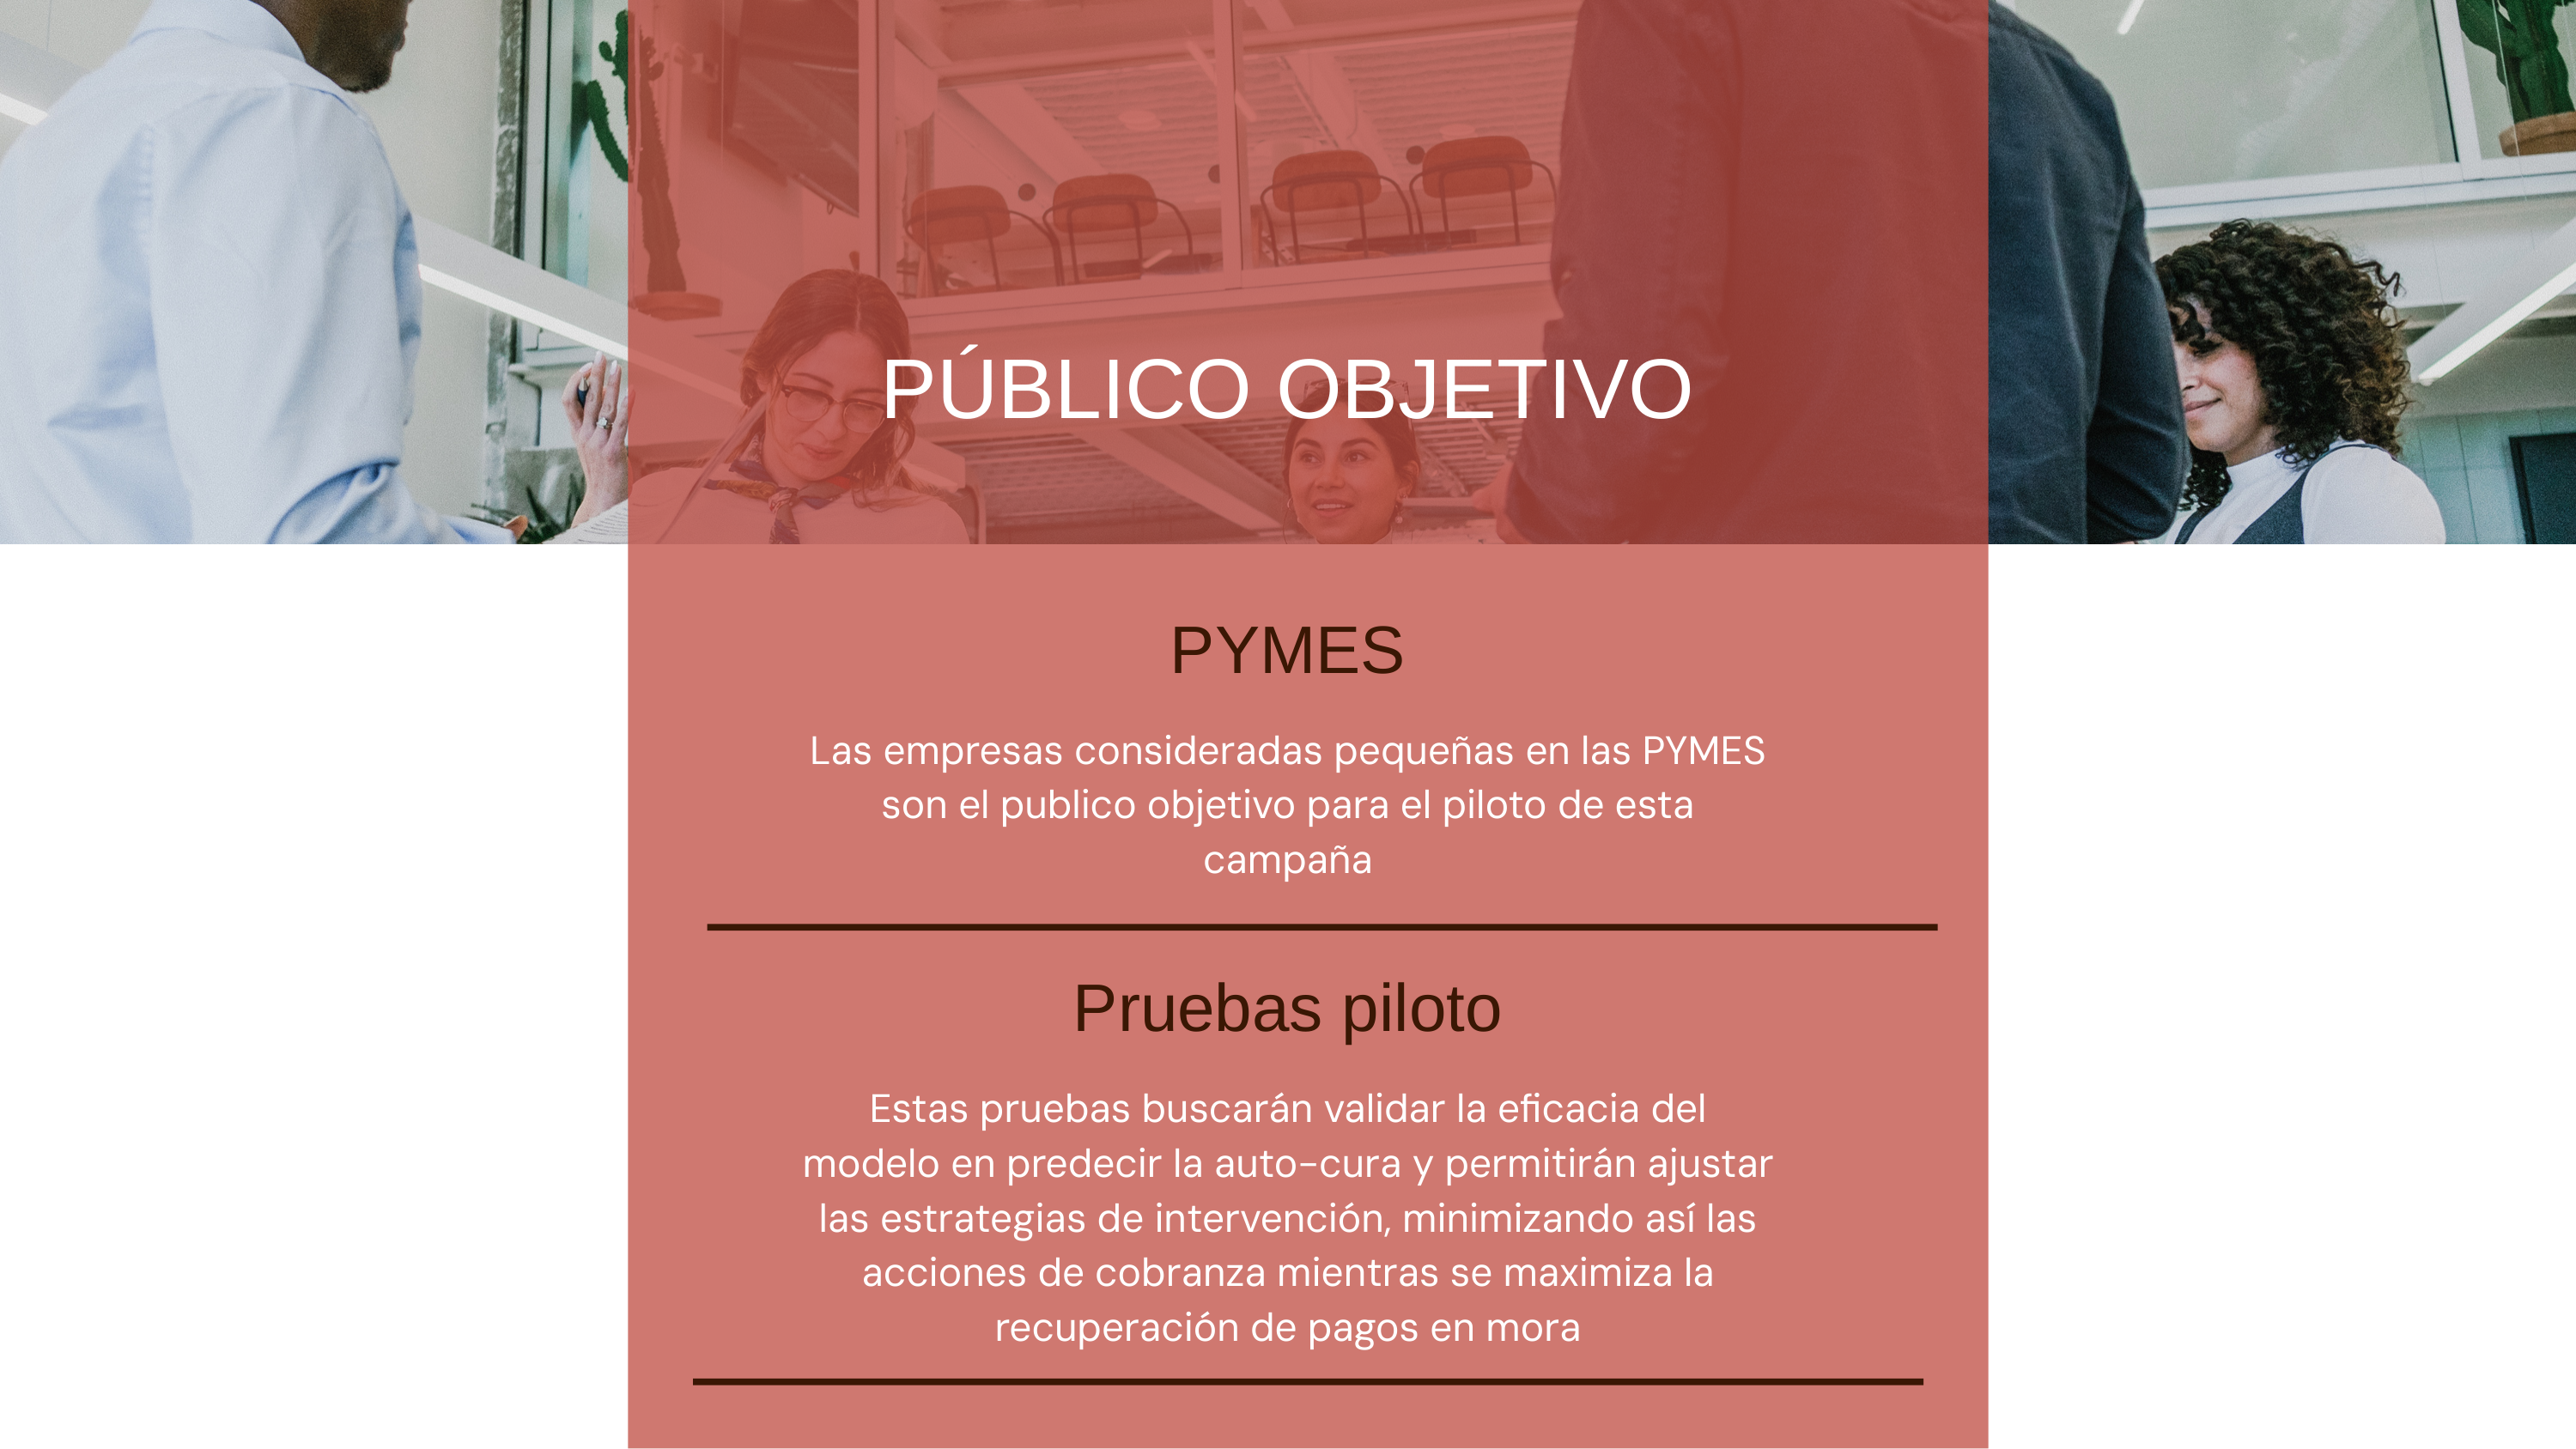

PÚBLICO OBJETIVO
PYMES
Las empresas consideradas pequeñas en las PYMES son el publico objetivo para el piloto de esta campaña

Pruebas piloto
Estas pruebas buscarán validar la eficacia del modelo en predecir la auto-cura y permitirán ajustar las estrategias de intervención, minimizando así las acciones de cobranza mientras se maximiza la recuperación de pagos en mora